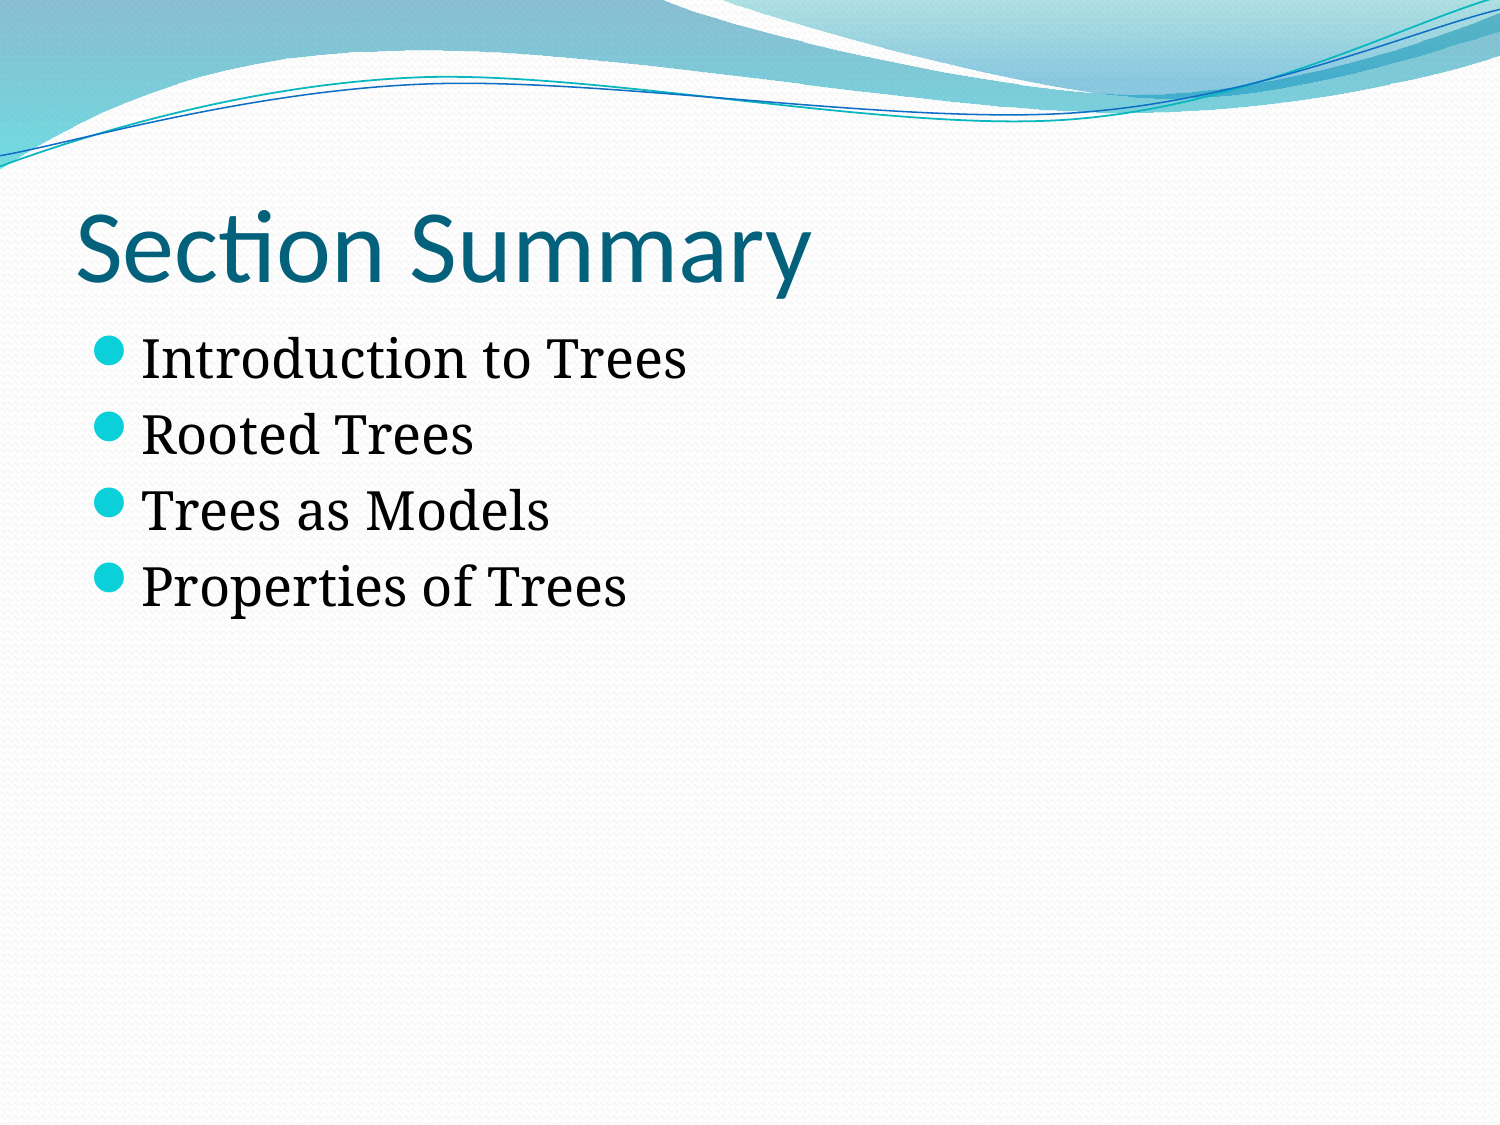

# Section Summary
Introduction to Trees
Rooted Trees
Trees as Models
Properties of Trees